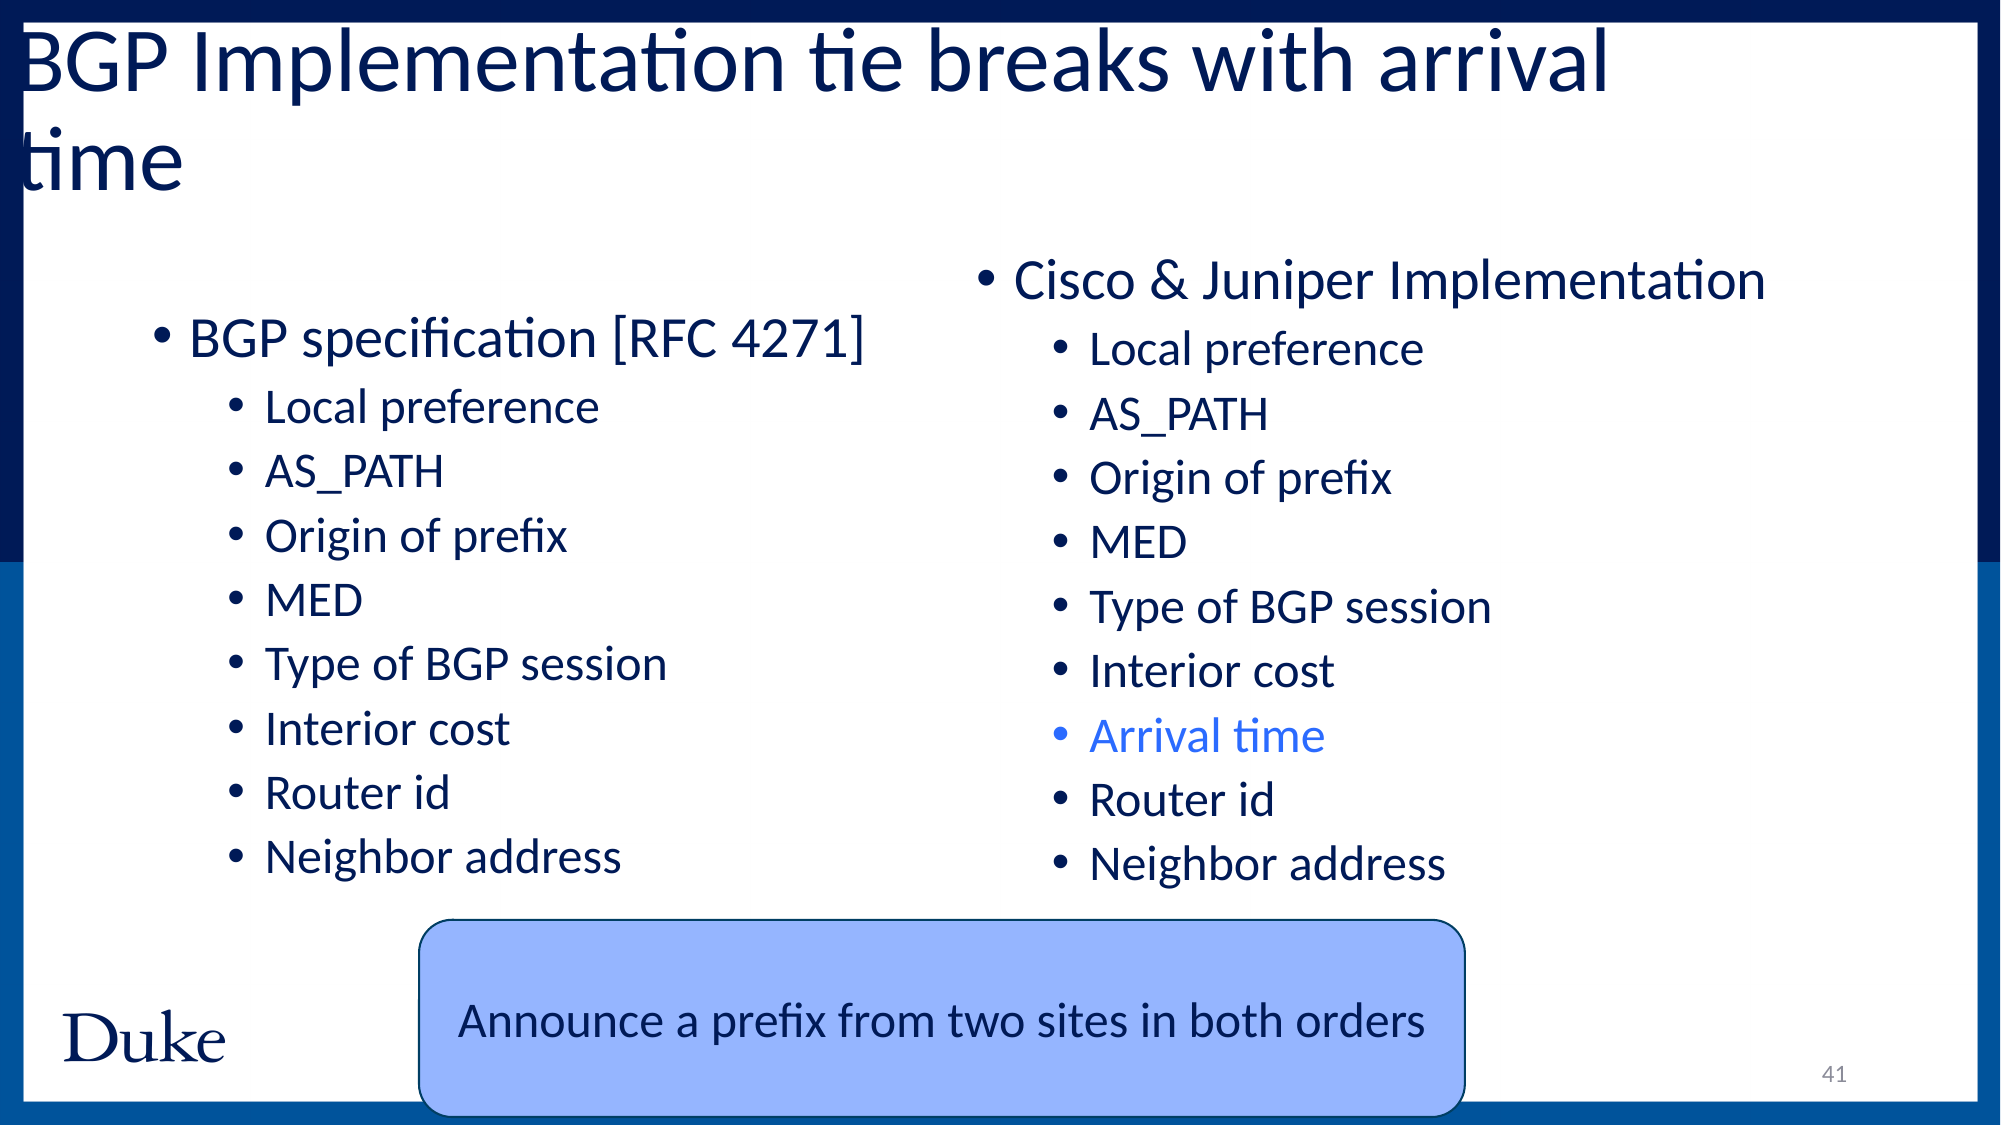

# BGP Implementation tie breaks with arrival time
Cisco & Juniper Implementation
Local preference
AS_PATH
Origin of prefix
MED
Type of BGP session
Interior cost
Arrival time
Router id
Neighbor address

BGP specification [RFC 4271]
Local preference
AS_PATH
Origin of prefix
MED
Type of BGP session
Interior cost
Router id
Neighbor address

Announce a prefix from two sites in both orders
41